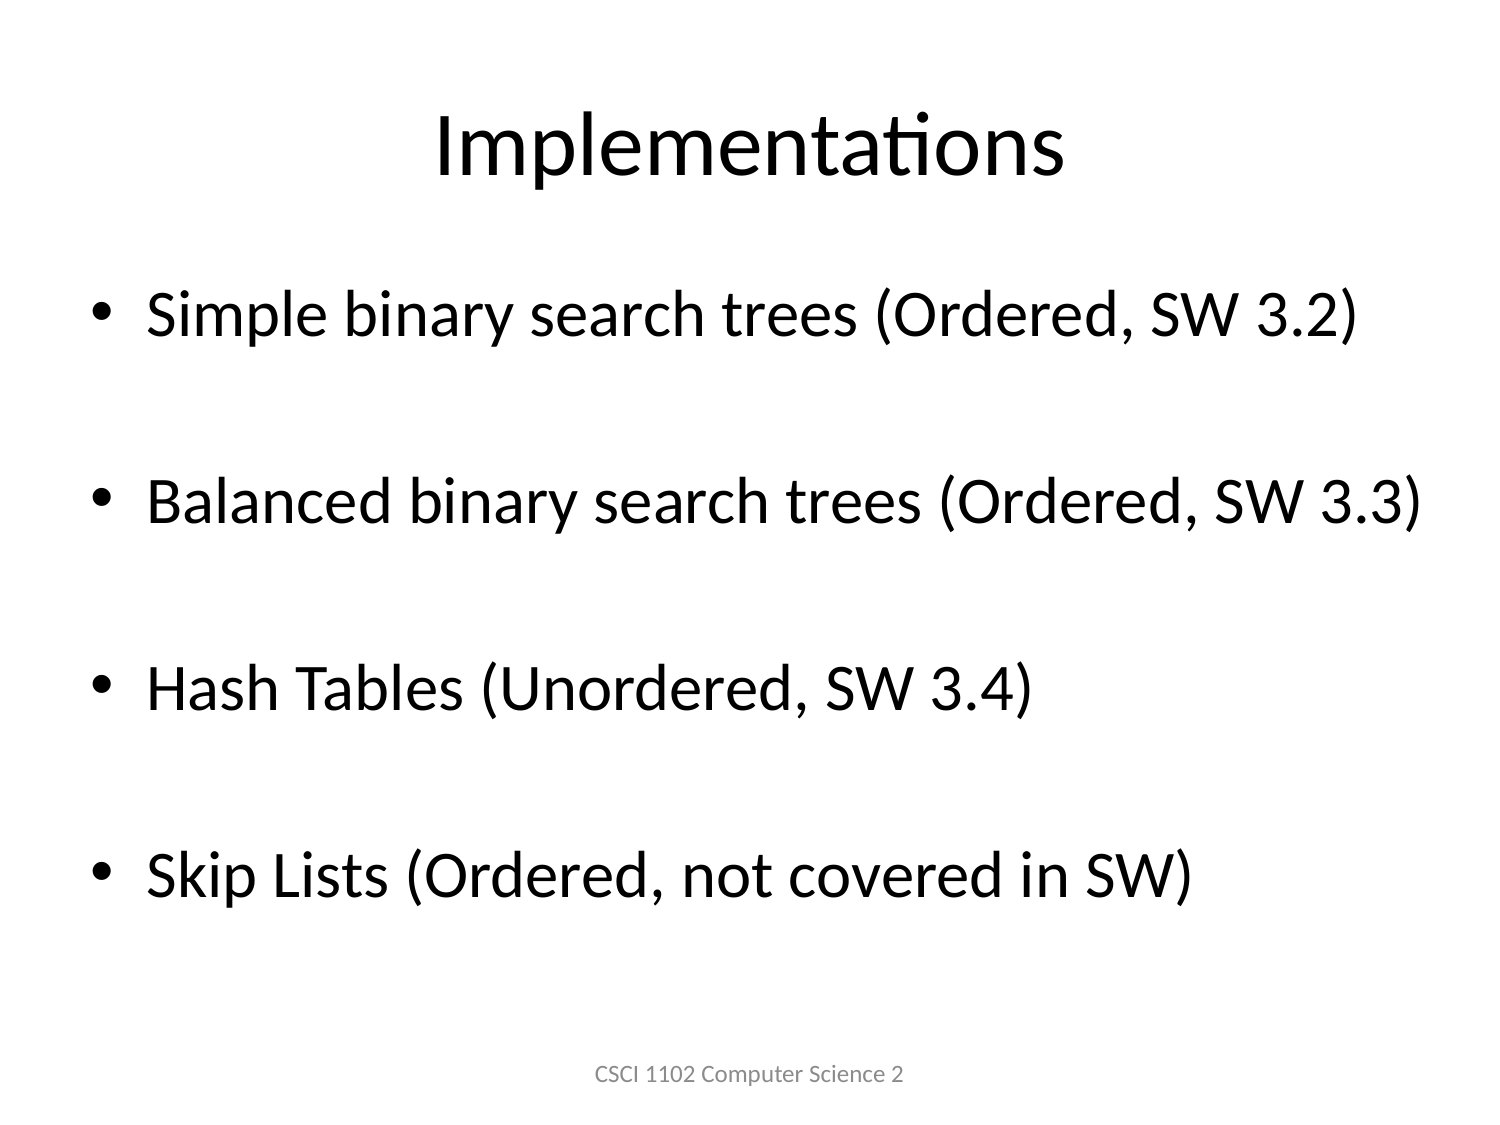

# Implementations
Simple binary search trees (Ordered, SW 3.2)

Balanced binary search trees (Ordered, SW 3.3)

Hash Tables (Unordered, SW 3.4)

Skip Lists (Ordered, not covered in SW)
CSCI 1102 Computer Science 2